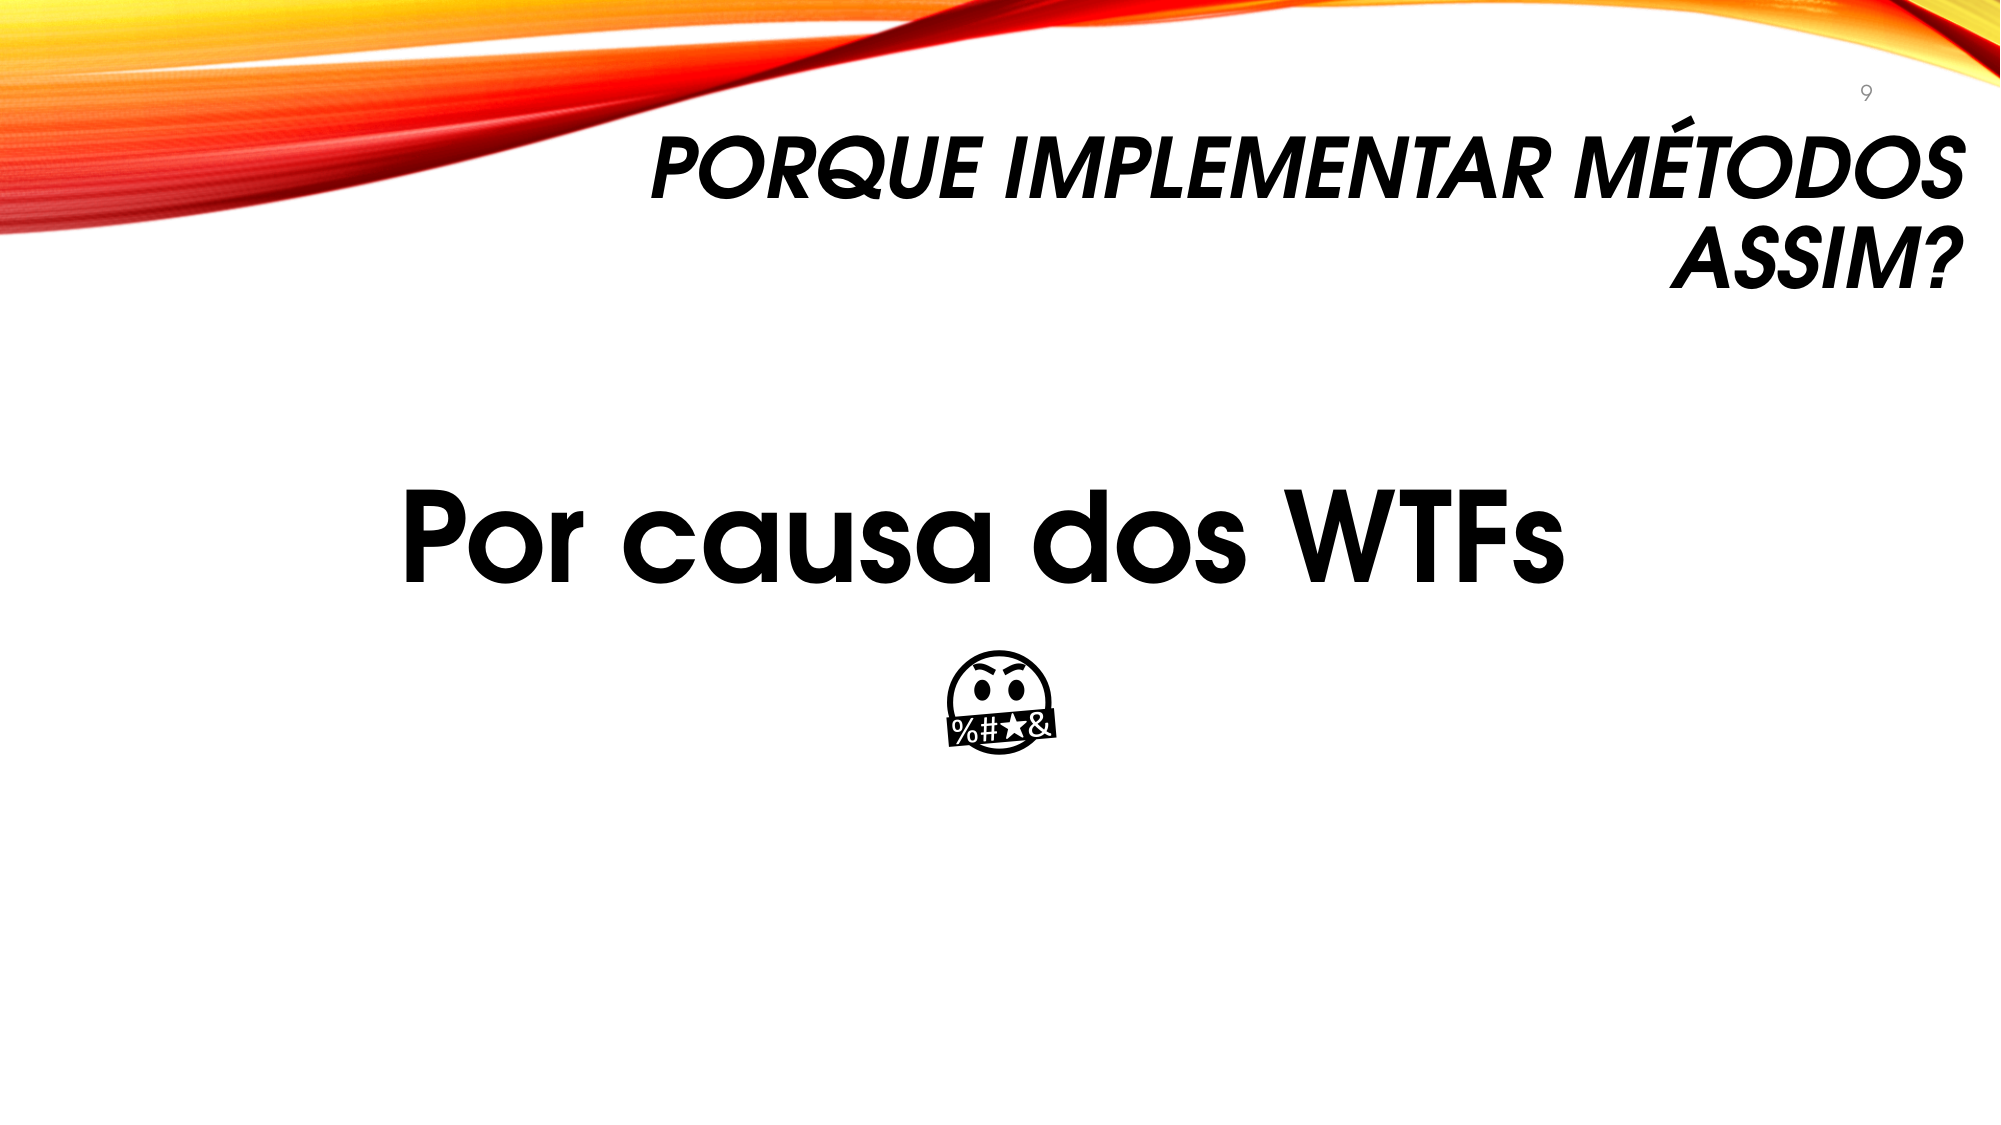

9
# porque implementar métodos assim?
Por causa dos WTFs
🤬